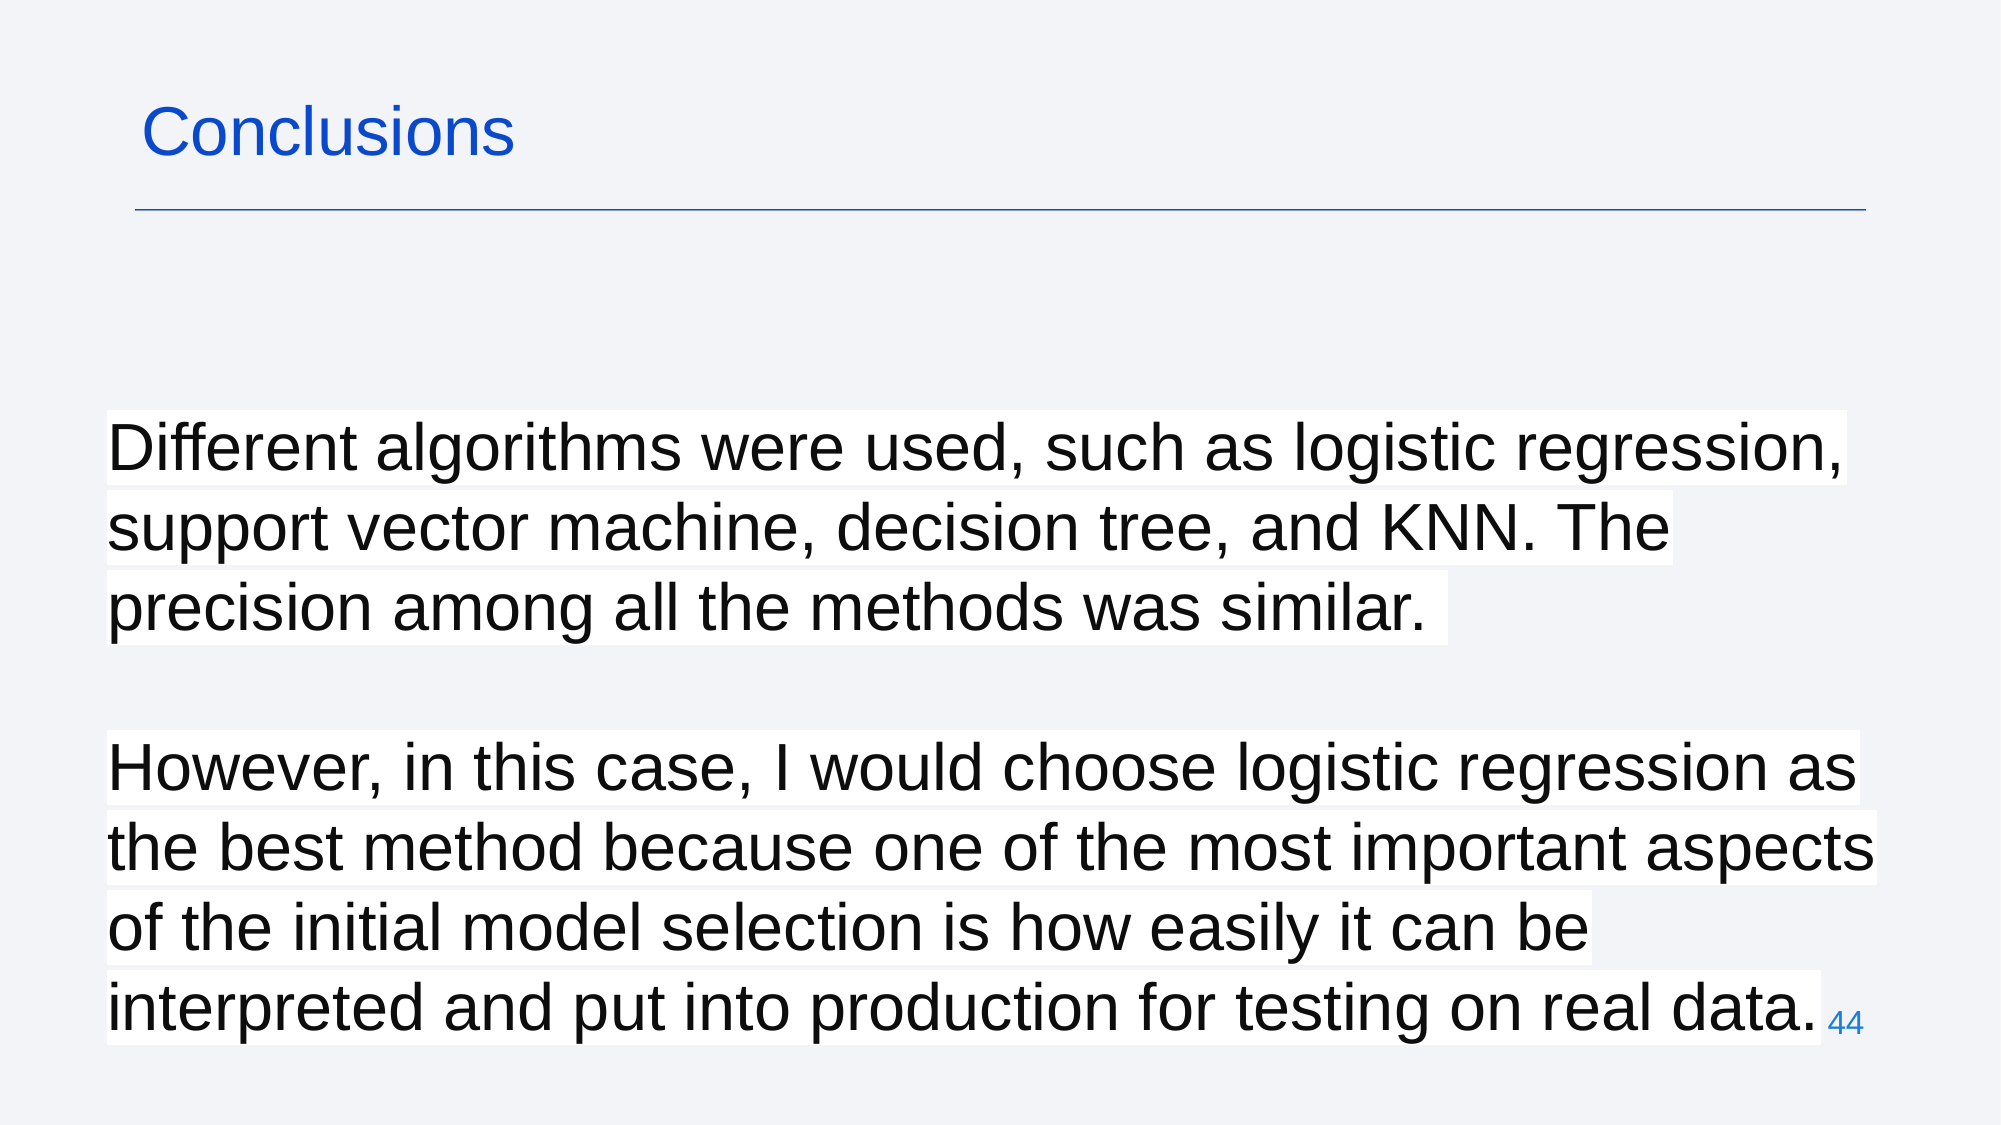

Conclusions
Different algorithms were used, such as logistic regression, support vector machine, decision tree, and KNN. The precision among all the methods was similar.

However, in this case, I would choose logistic regression as the best method because one of the most important aspects of the initial model selection is how easily it can be interpreted and put into production for testing on real data.
44